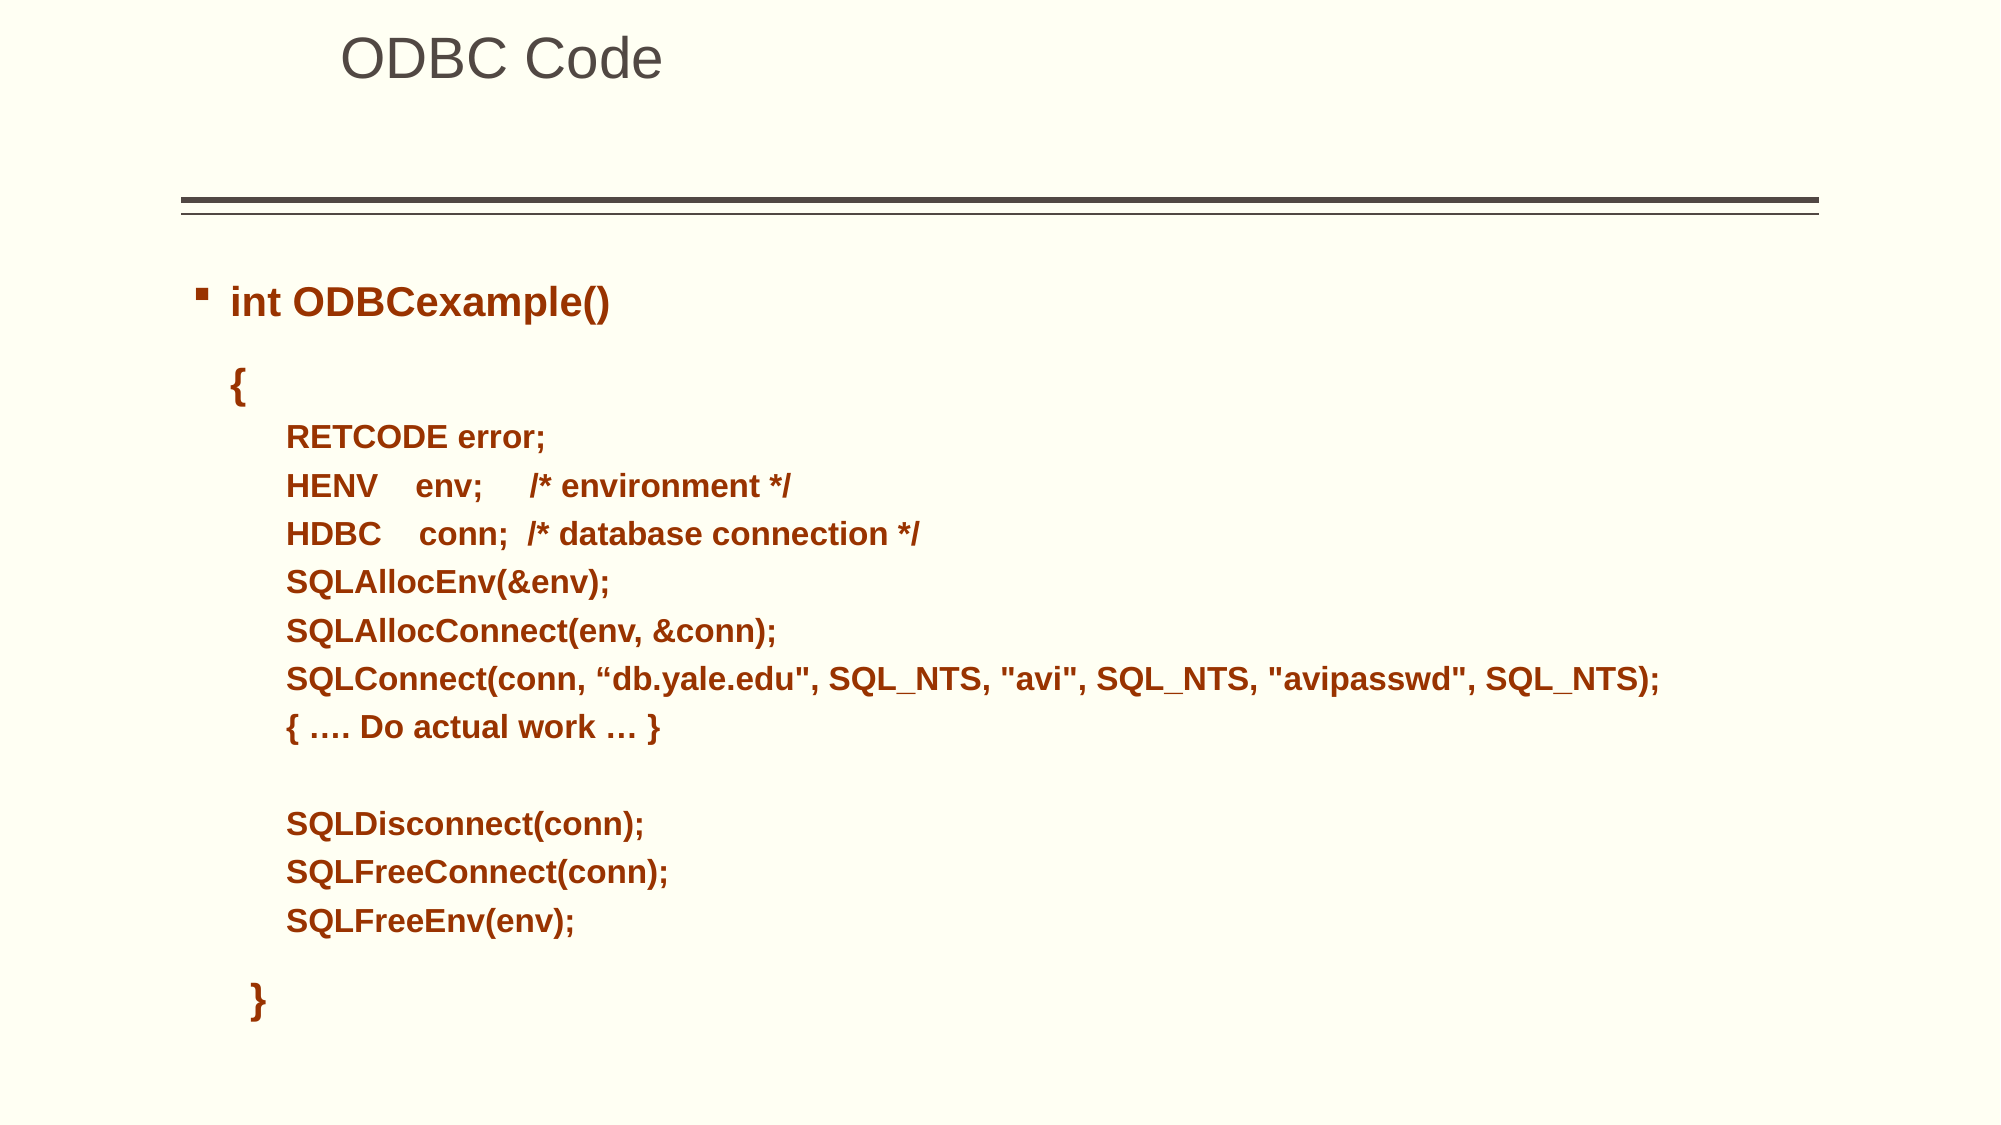

# ODBC Code
int ODBCexample()
	{
  RETCODE error;
  HENV    env;     /* environment */
  HDBC    conn;  /* database connection */
  SQLAllocEnv(&env);
  SQLAllocConnect(env, &conn);
  SQLConnect(conn, “db.yale.edu", SQL_NTS, "avi", SQL_NTS, "avipasswd", SQL_NTS);
  { …. Do actual work … }

  SQLDisconnect(conn);
  SQLFreeConnect(conn);
  SQLFreeEnv(env);
     }